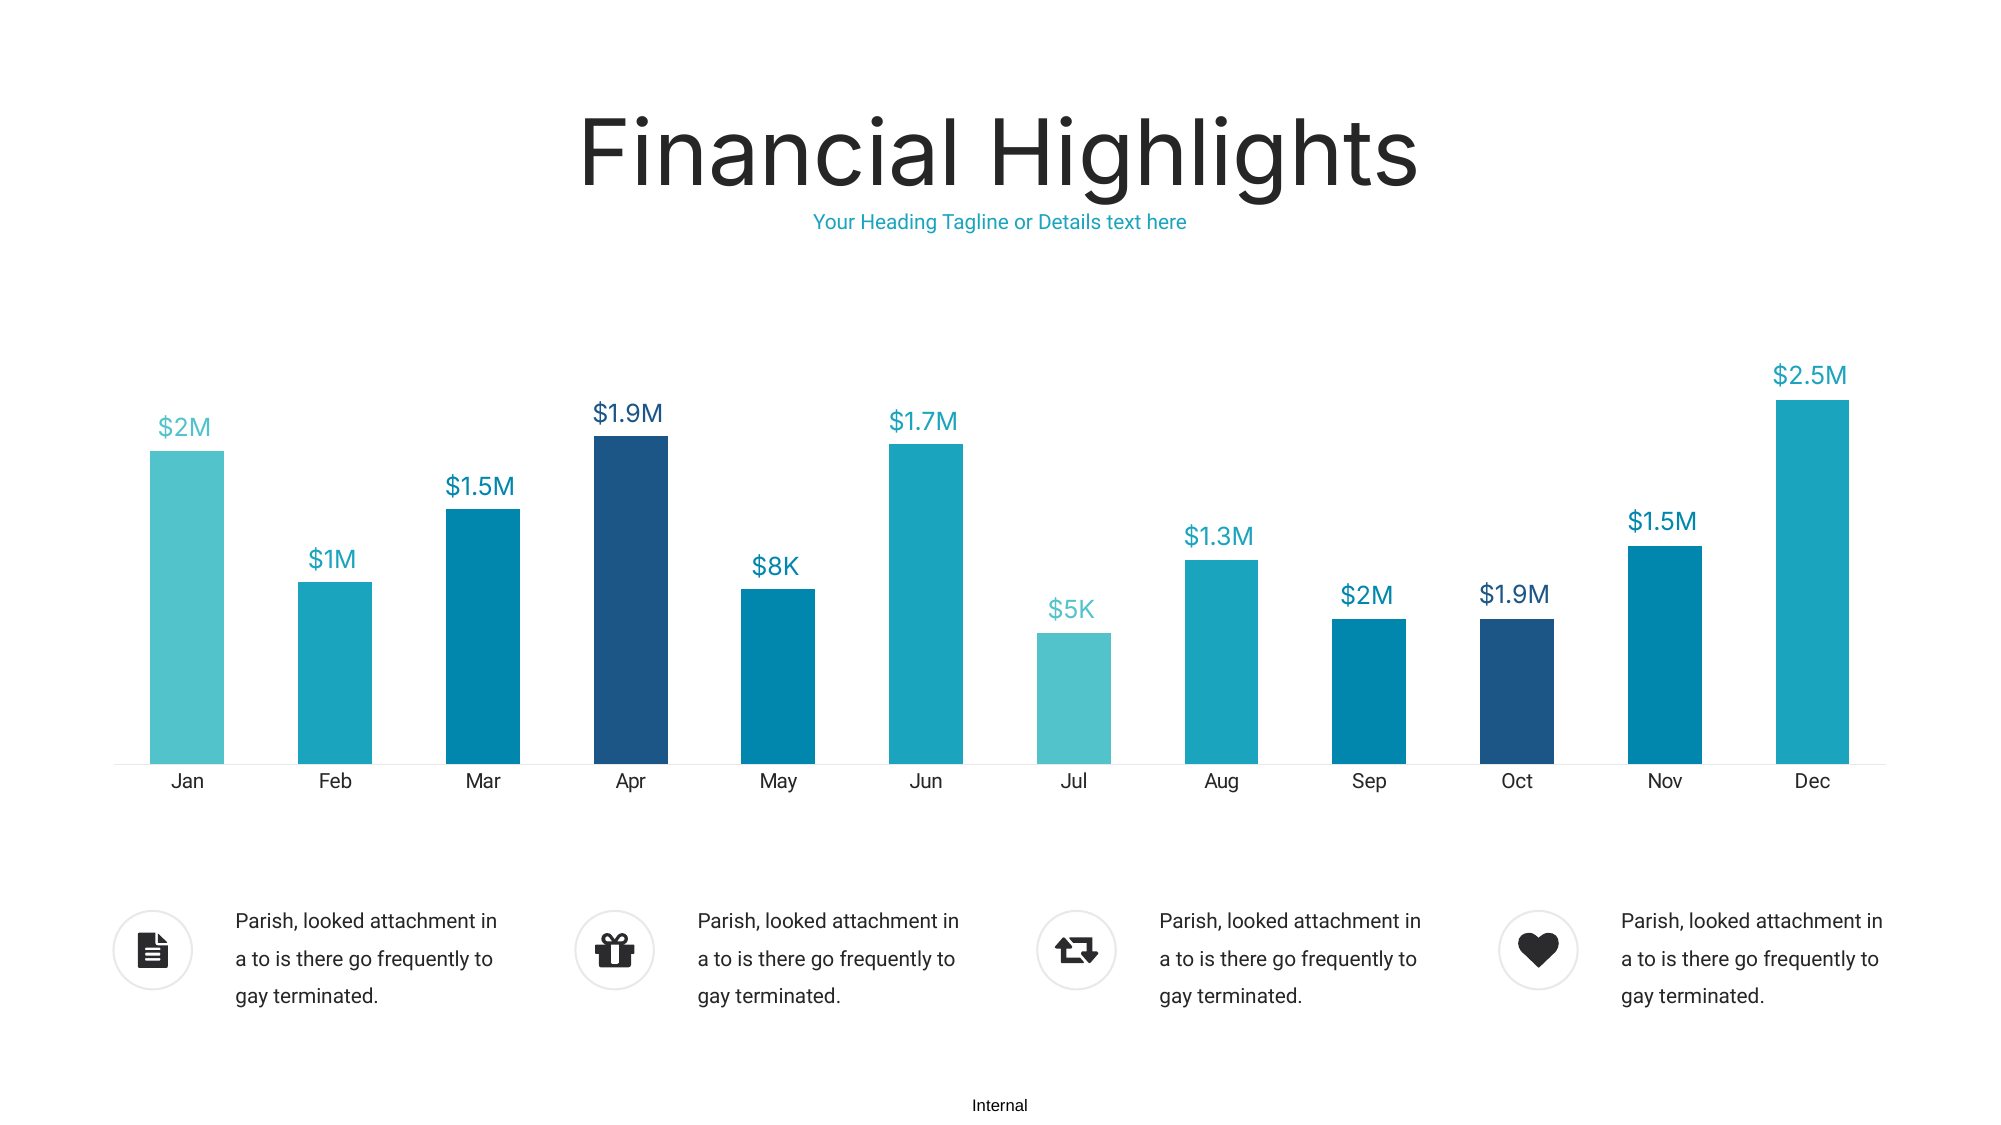

Financial Highlights
Your Heading Tagline or Details text here

### Chart

| Category | Series 1 |
|---|---|
| Jan | 4.3 |
| Feb | 2.5 |
| Mar | 3.5 |
| Apr | 4.5 |
| May | 2.4 |
| Jun | 4.4 |
| Jul | 1.8 |
| Aug | 2.8 |
| Sep | 2.0 |
| Oct | 2.0 |
| Nov | 3.0 |
| Dec | 5.0 |
$2.5M
$1.9M
$1.7M
$2M
$1.5M
$1.5M
$1.3M
$1M
$8K
$1.9M
$2M
$5K
Parish, looked attachment in a to is there go frequently to gay terminated.
Parish, looked attachment in a to is there go frequently to gay terminated.
Parish, looked attachment in a to is there go frequently to gay terminated.
Parish, looked attachment in a to is there go frequently to gay terminated.